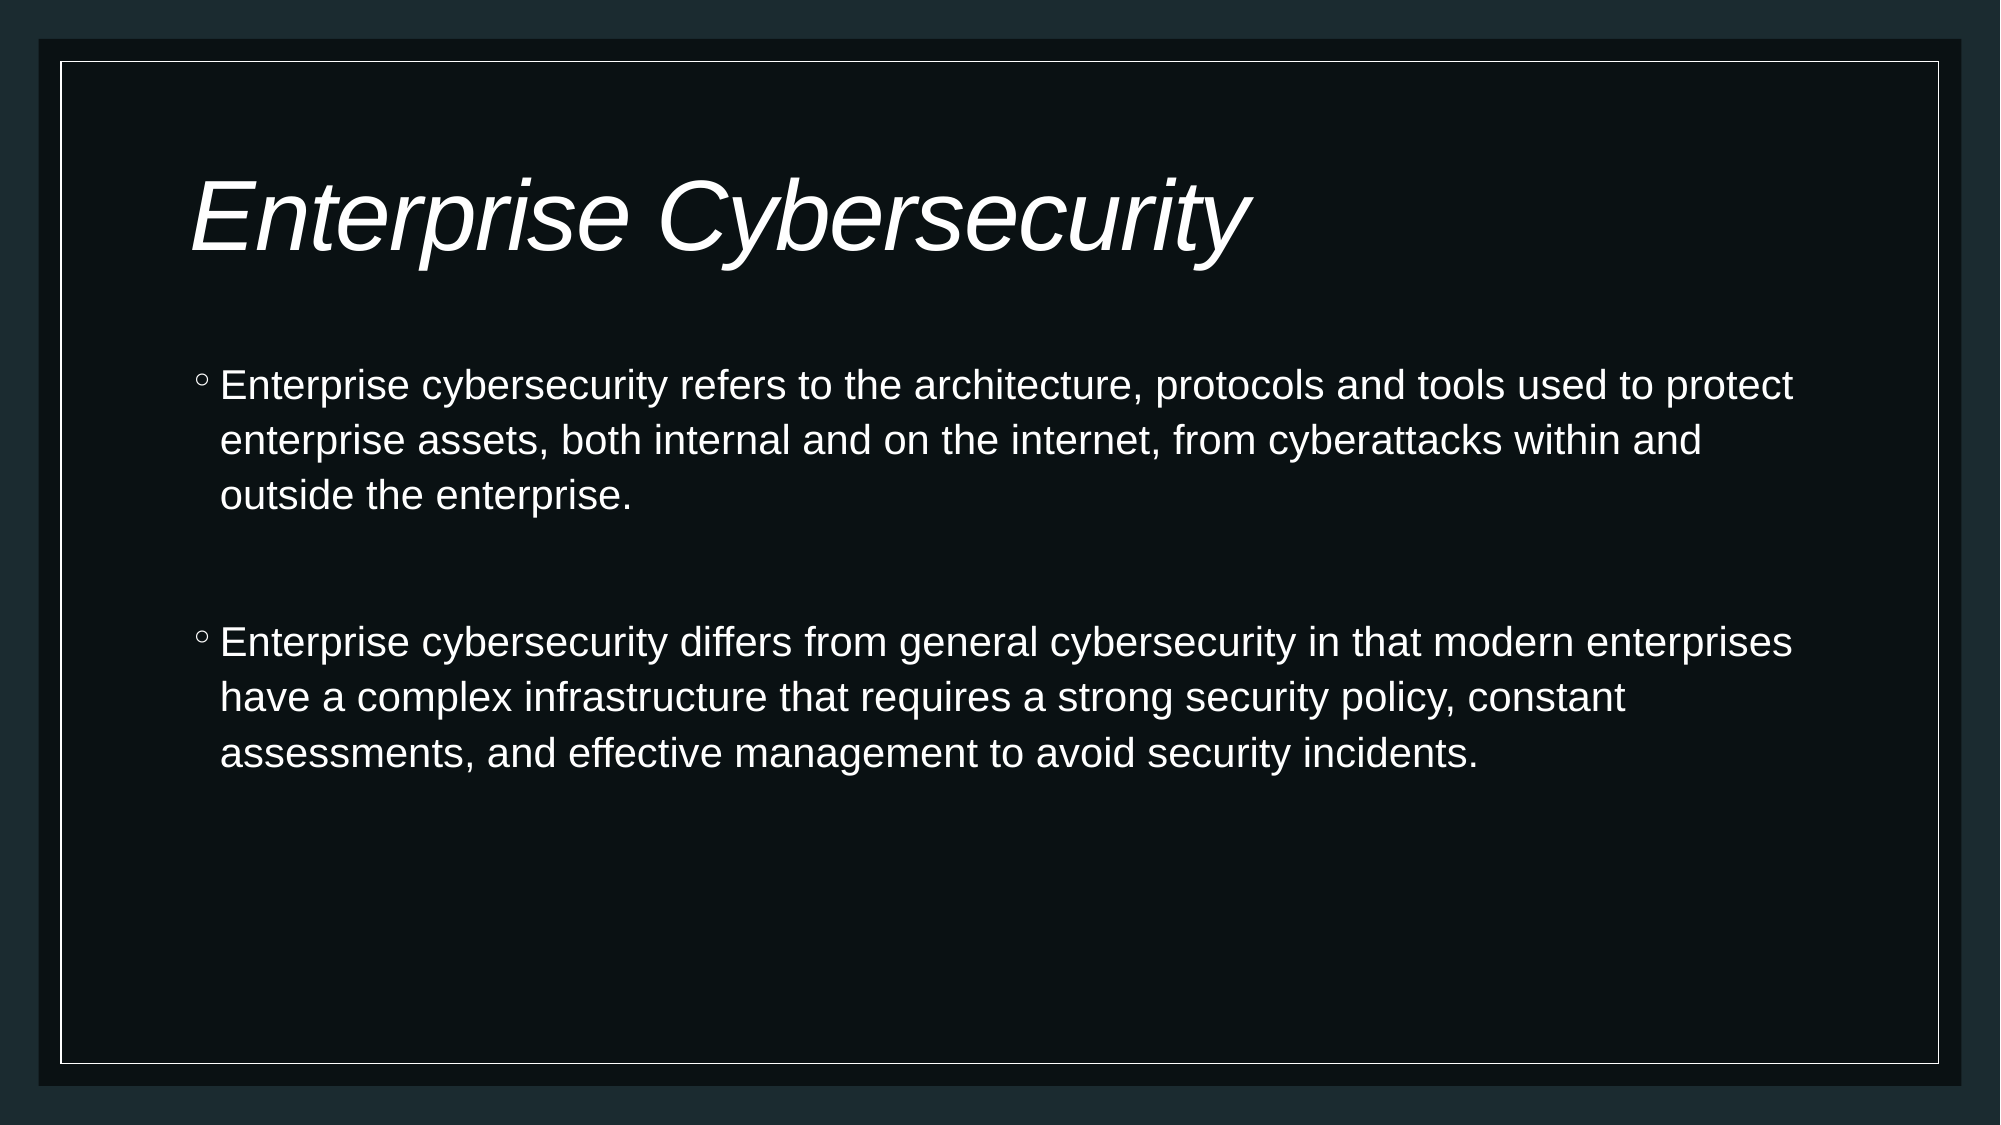

# Enterprise Cybersecurity
Enterprise cybersecurity refers to the architecture, protocols and tools used to protect enterprise assets, both internal and on the internet, from cyberattacks within and outside the enterprise.

Enterprise cybersecurity differs from general cybersecurity in that modern enterprises have a complex infrastructure that requires a strong security policy, constant assessments, and effective management to avoid security incidents.